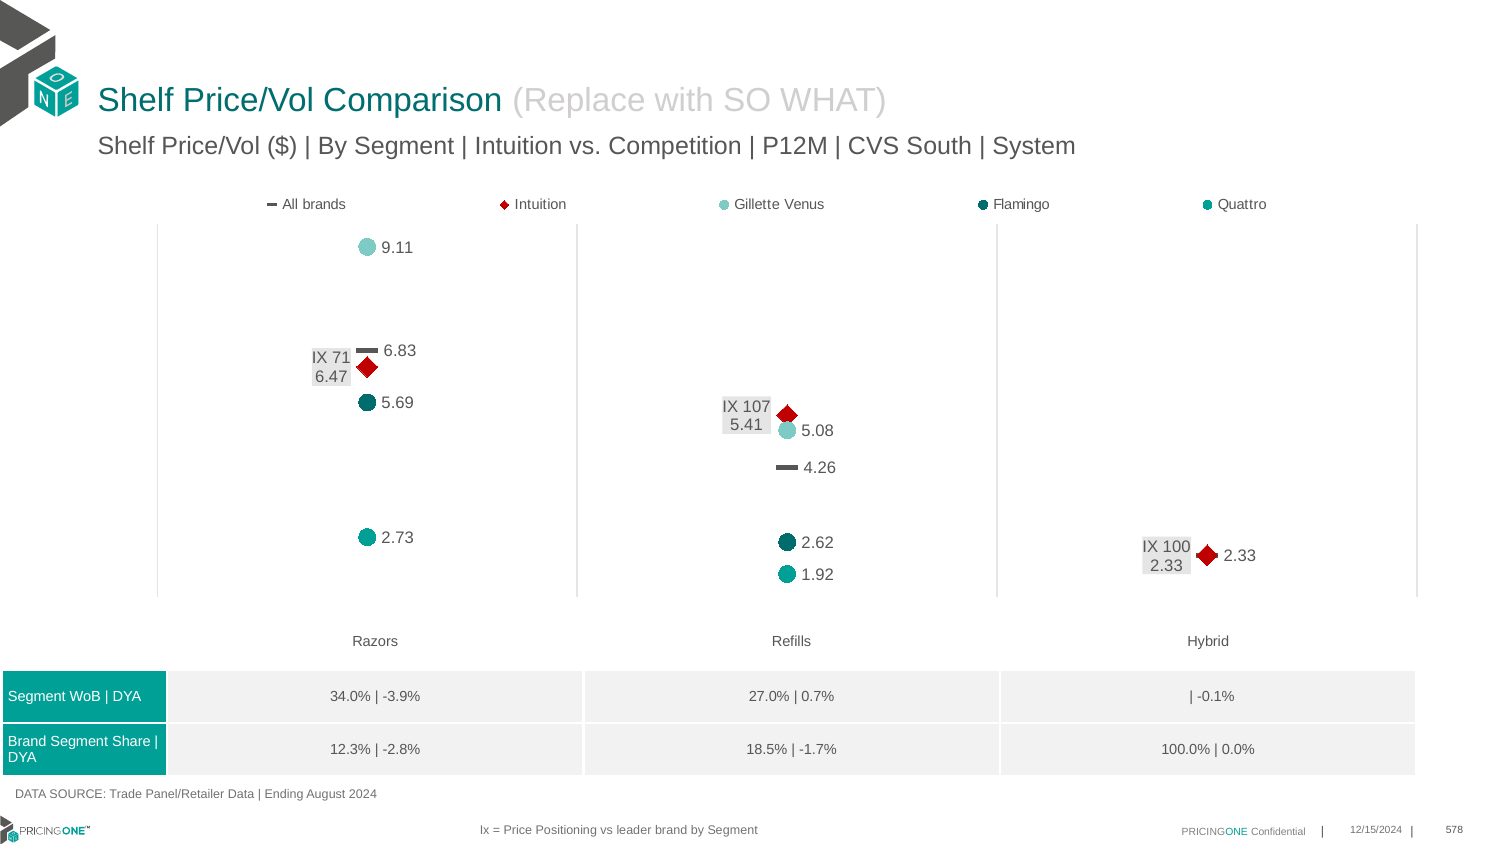

# Shelf Price/Vol Comparison (Replace with SO WHAT)
Shelf Price/Vol ($) | By Segment | Intuition vs. Competition | P12M | CVS South | System

### Chart

| Category | All brands | Intuition | Gillette Venus | Flamingo | Quattro |
|---|---|---|---|---|---|
| IX 71 | 6.83 | 6.47 | 9.11 | 5.69 | 2.73 |
| IX 107 | 4.26 | 5.41 | 5.08 | 2.62 | 1.92 |
| IX 100 | 2.33 | 2.33 | None | None | None |
|  | Razors | Refills | Hybrid |
| --- | --- | --- | --- |
| Segment WoB | DYA | 34.0% | -3.9% | 27.0% | 0.7% | | -0.1% |
| Brand Segment Share | DYA | 12.3% | -2.8% | 18.5% | -1.7% | 100.0% | 0.0% |
DATA SOURCE: Trade Panel/Retailer Data | Ending August 2024
Ix = Price Positioning vs leader brand by Segment
12/15/2024
578